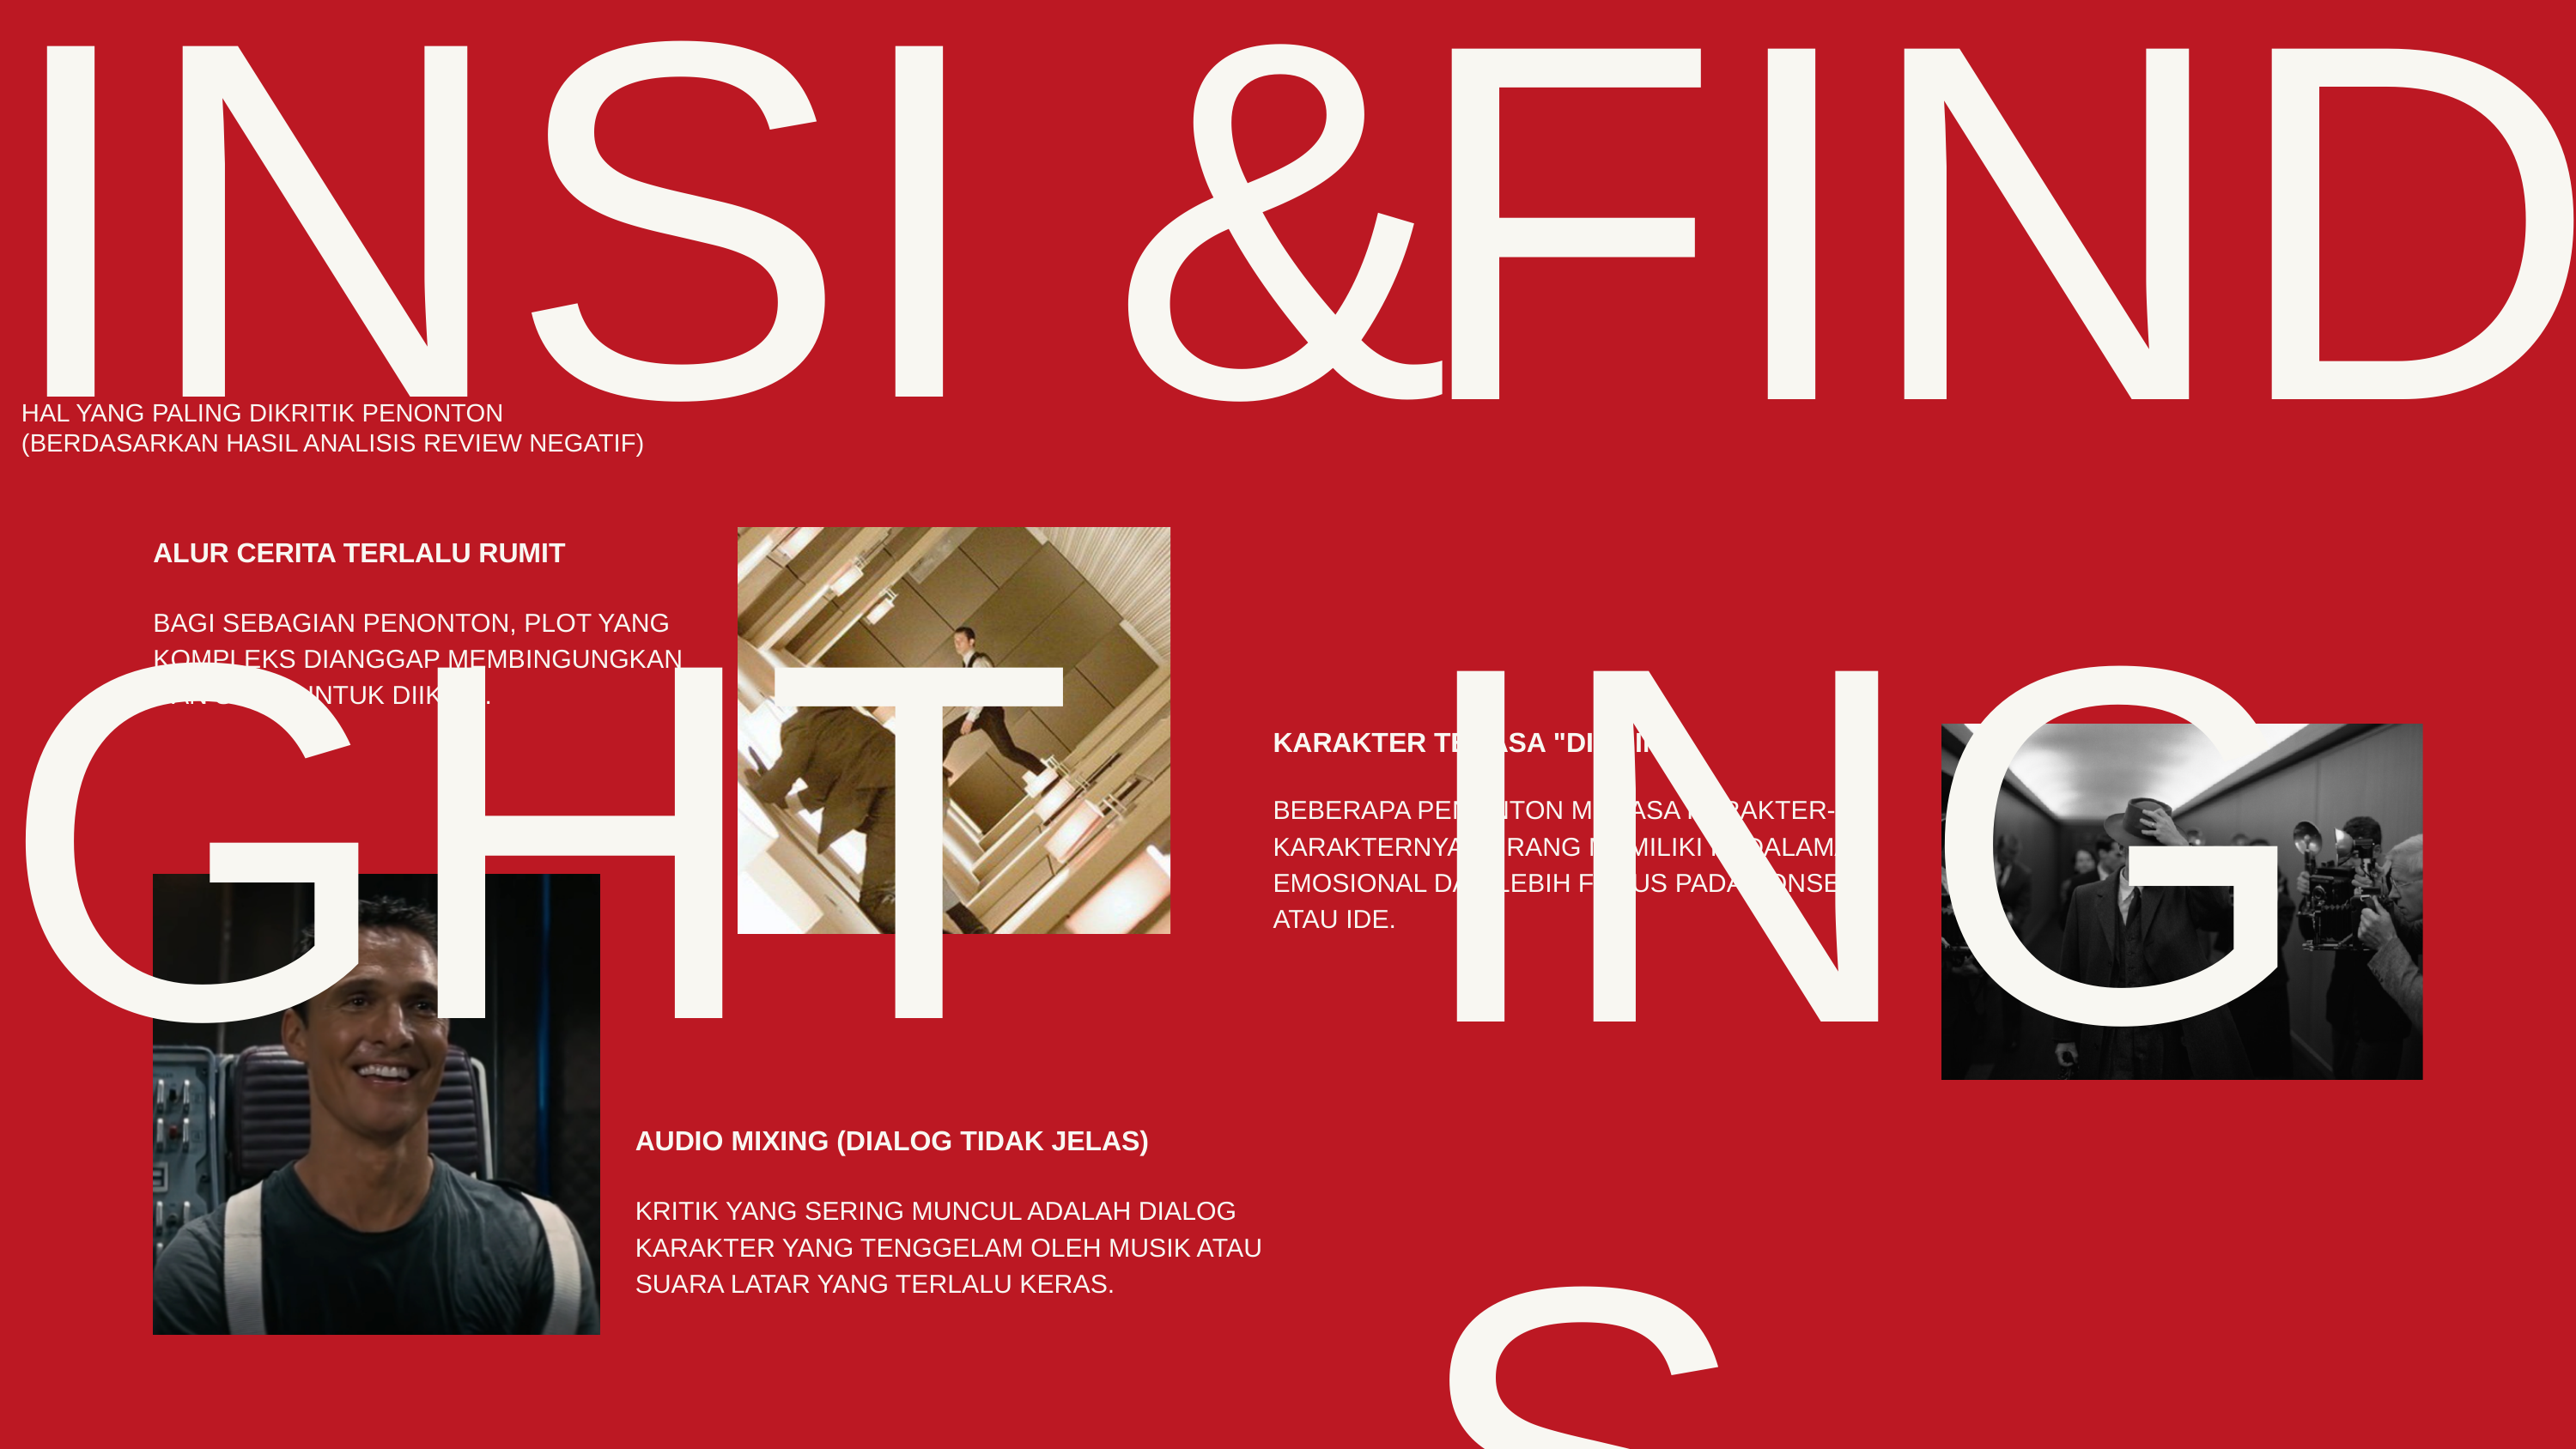

INSIGHT
&
FINDINGS
HAL YANG PALING DIKRITIK PENONTON
(BERDASARKAN HASIL ANALISIS REVIEW NEGATIF)

ALUR CERITA TERLALU RUMIT
BAGI SEBAGIAN PENONTON, PLOT YANG KOMPLEKS DIANGGAP MEMBINGUNGKAN DAN SULIT UNTUK DIIKUTI.
KARAKTER TERASA "DINGIN"

BEBERAPA PENONTON MERASA KARAKTER-KARAKTERNYA KURANG MEMILIKI KEDALAMAN EMOSIONAL DAN LEBIH FOKUS PADA KONSEP ATAU IDE.

AUDIO MIXING (DIALOG TIDAK JELAS)
KRITIK YANG SERING MUNCUL ADALAH DIALOG KARAKTER YANG TENGGELAM OLEH MUSIK ATAU SUARA LATAR YANG TERLALU KERAS.